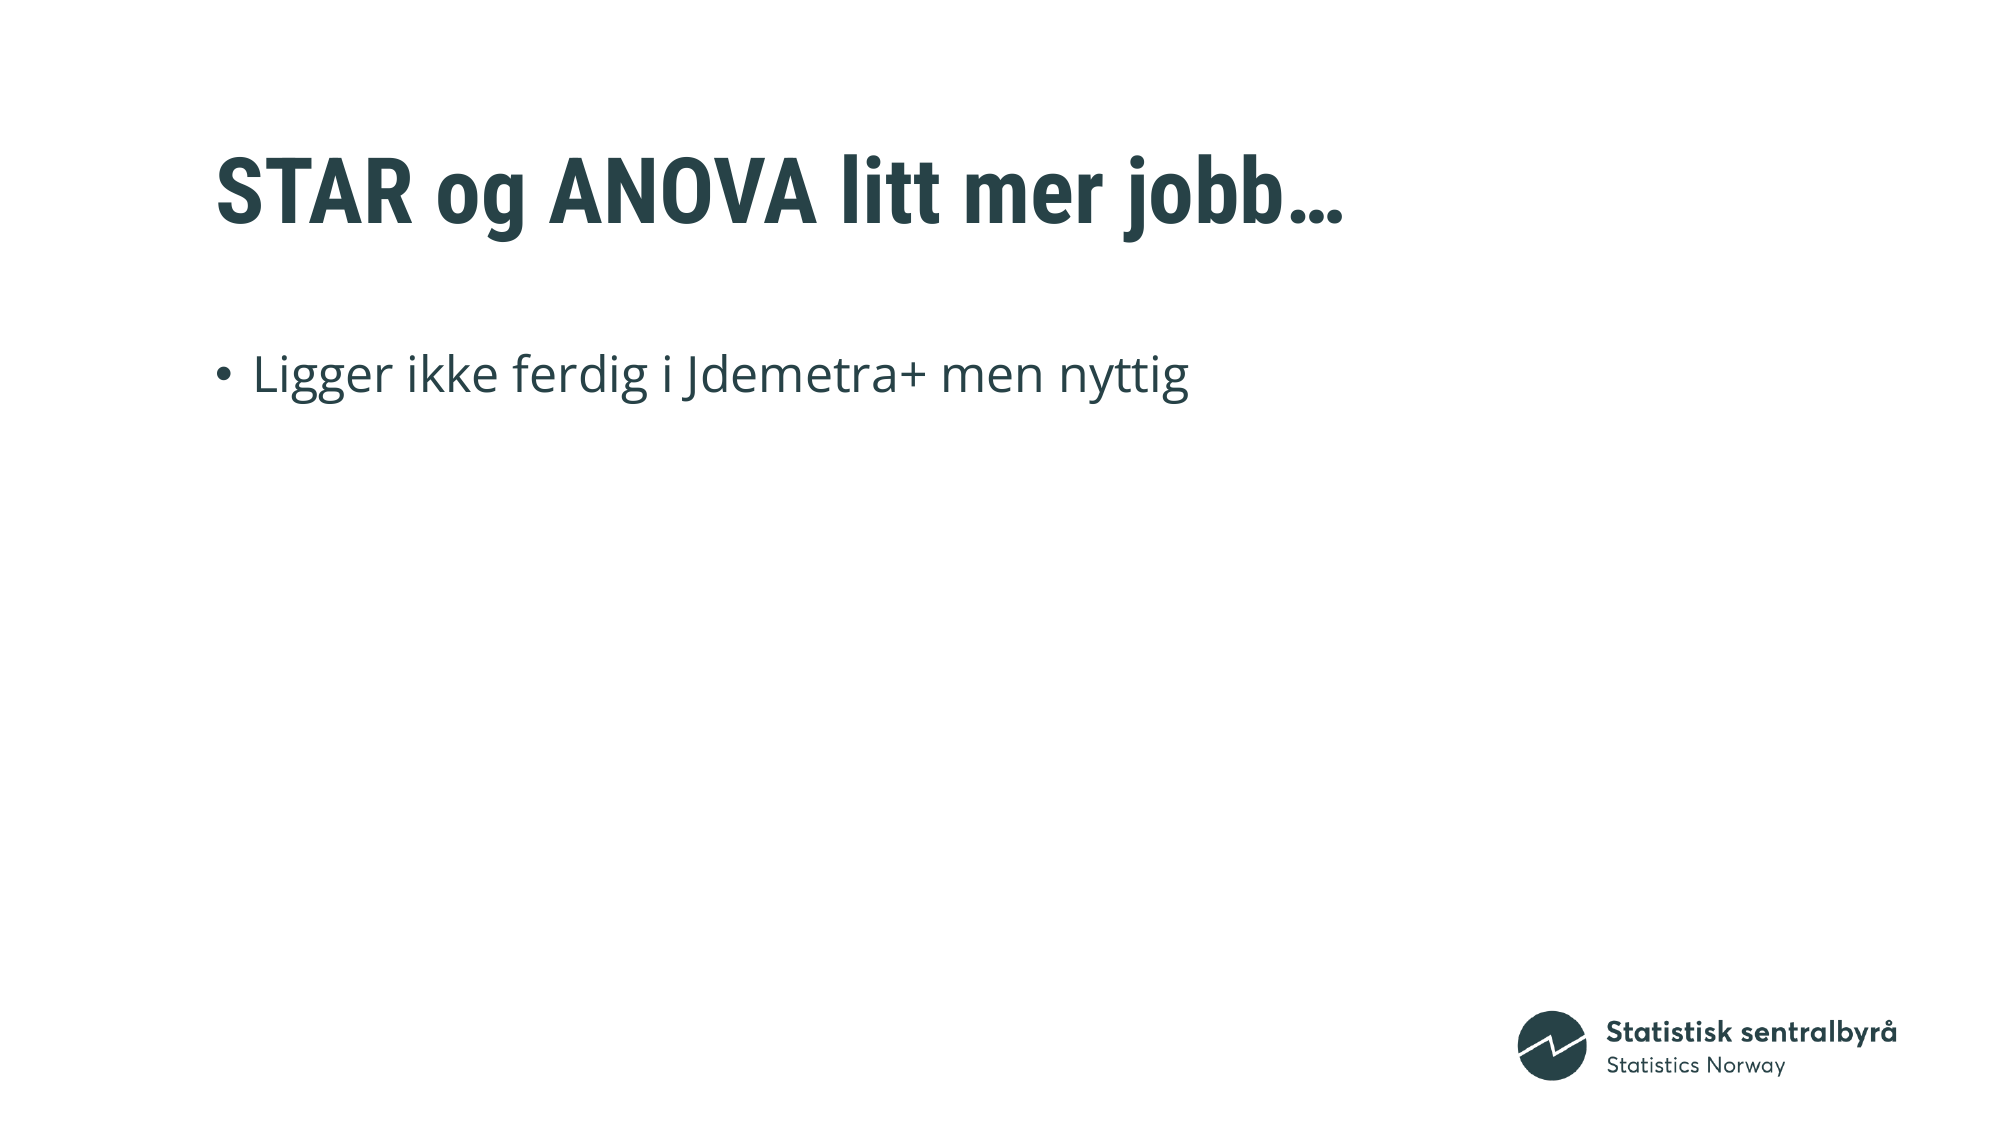

# STAR og ANOVA litt mer jobb…
Ligger ikke ferdig i Jdemetra+ men nyttig